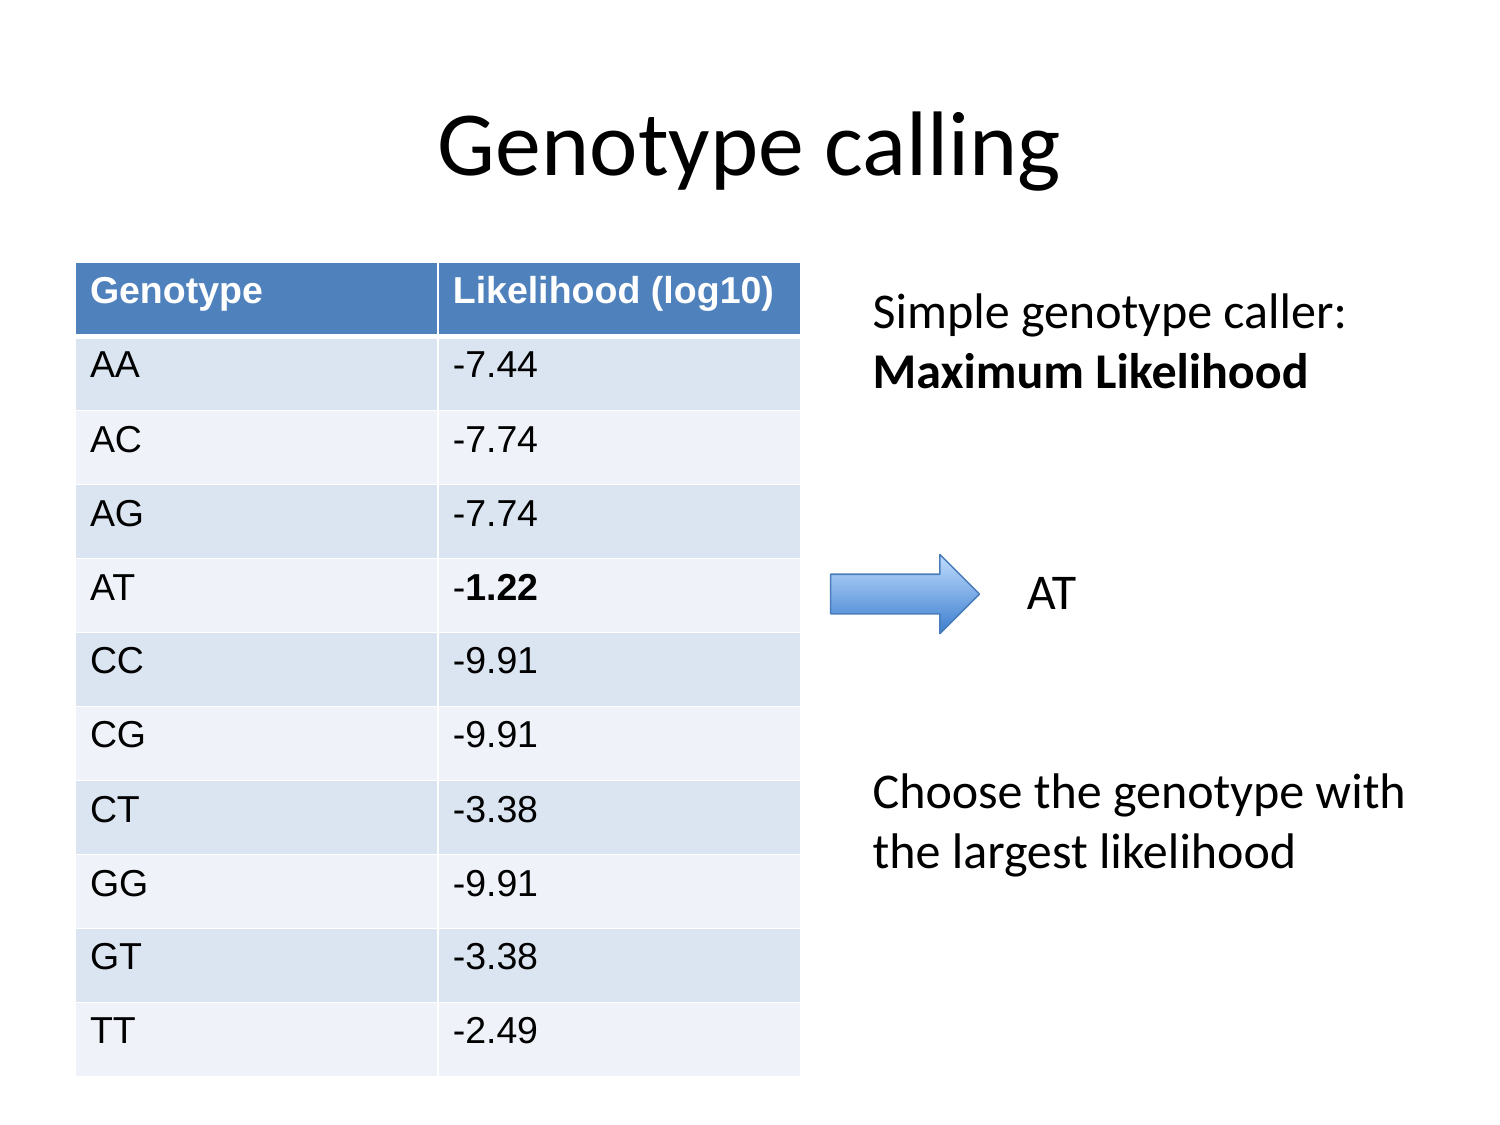

# Genotype calling
| Genotype | Likelihood (log10) |
| --- | --- |
| AA | -7.44 |
| AC | -7.74 |
| AG | -7.74 |
| AT | -1.22 |
| CC | -9.91 |
| CG | -9.91 |
| CT | -3.38 |
| GG | -9.91 |
| GT | -3.38 |
| TT | -2.49 |
Simple genotype caller:
Maximum Likelihood

Choose the genotype with the largest likelihood
AT